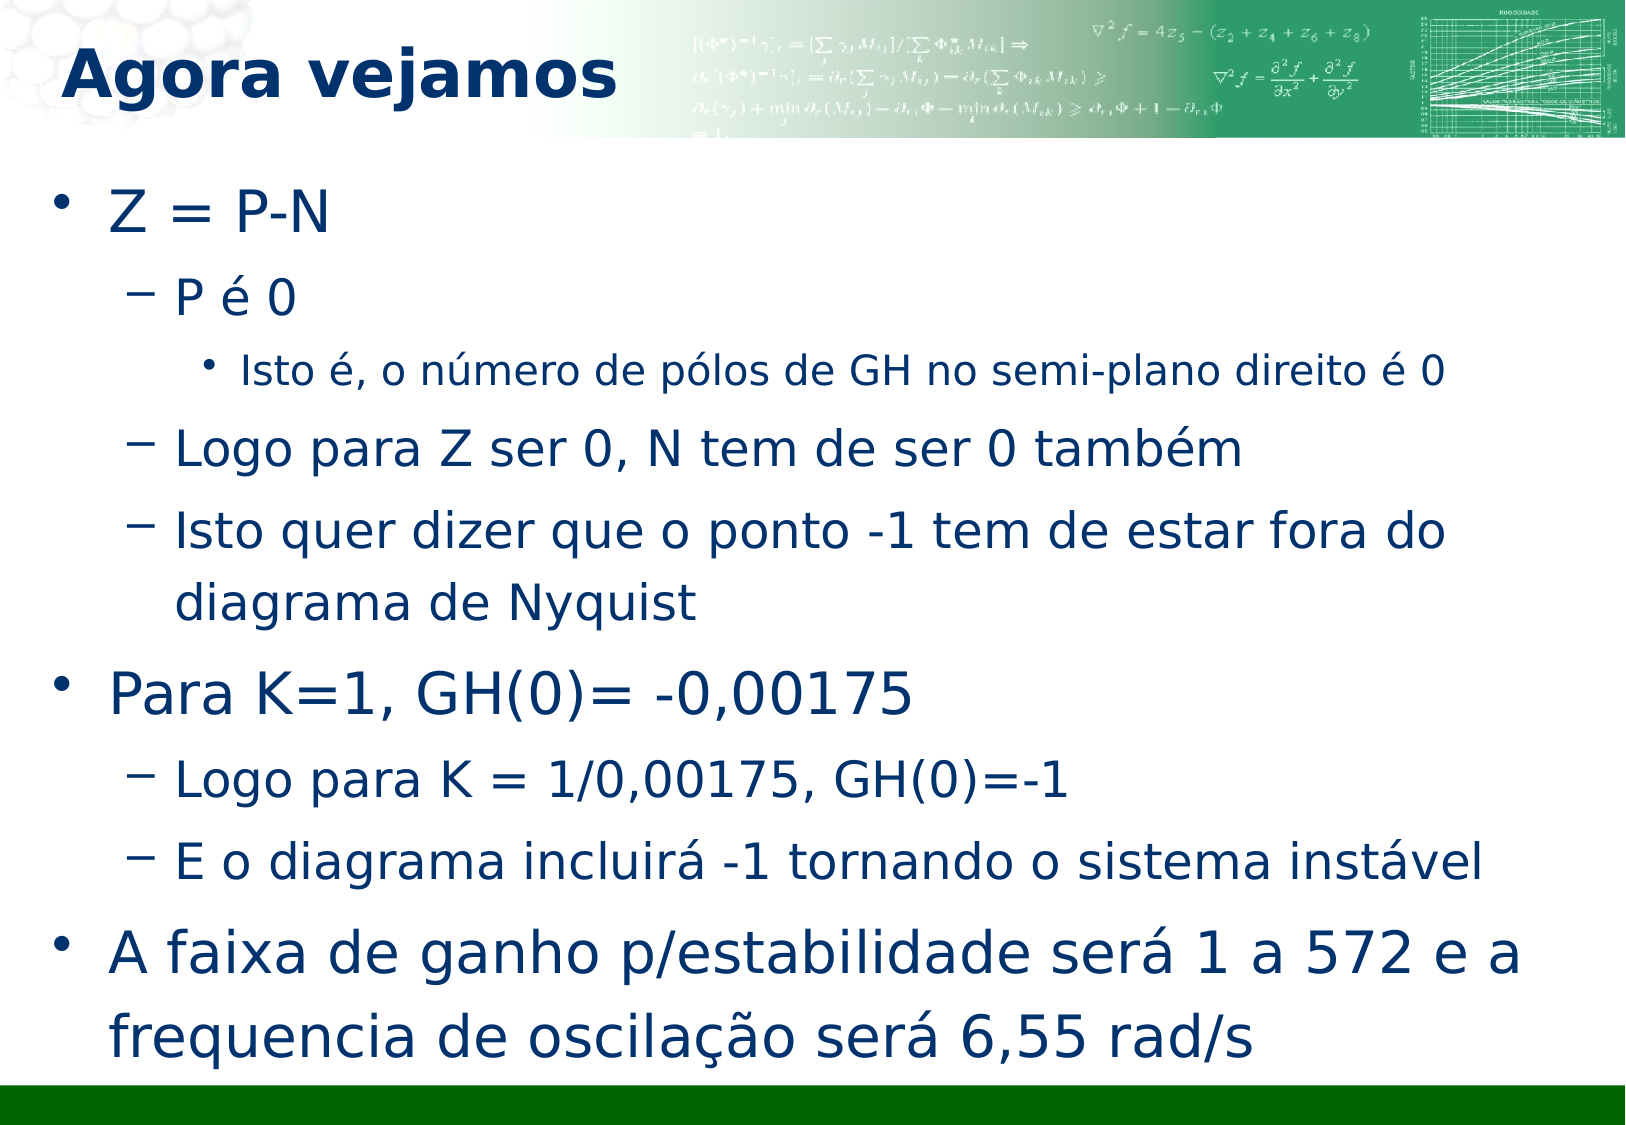

# Agora vejamos
Z = P-N
P é 0
Isto é, o número de pólos de GH no semi-plano direito é 0
Logo para Z ser 0, N tem de ser 0 também
Isto quer dizer que o ponto -1 tem de estar fora do diagrama de Nyquist
Para K=1, GH(0)= -0,00175
Logo para K = 1/0,00175, GH(0)=-1
E o diagrama incluirá -1 tornando o sistema instável
A faixa de ganho p/estabilidade será 1 a 572 e a frequencia de oscilação será 6,55 rad/s